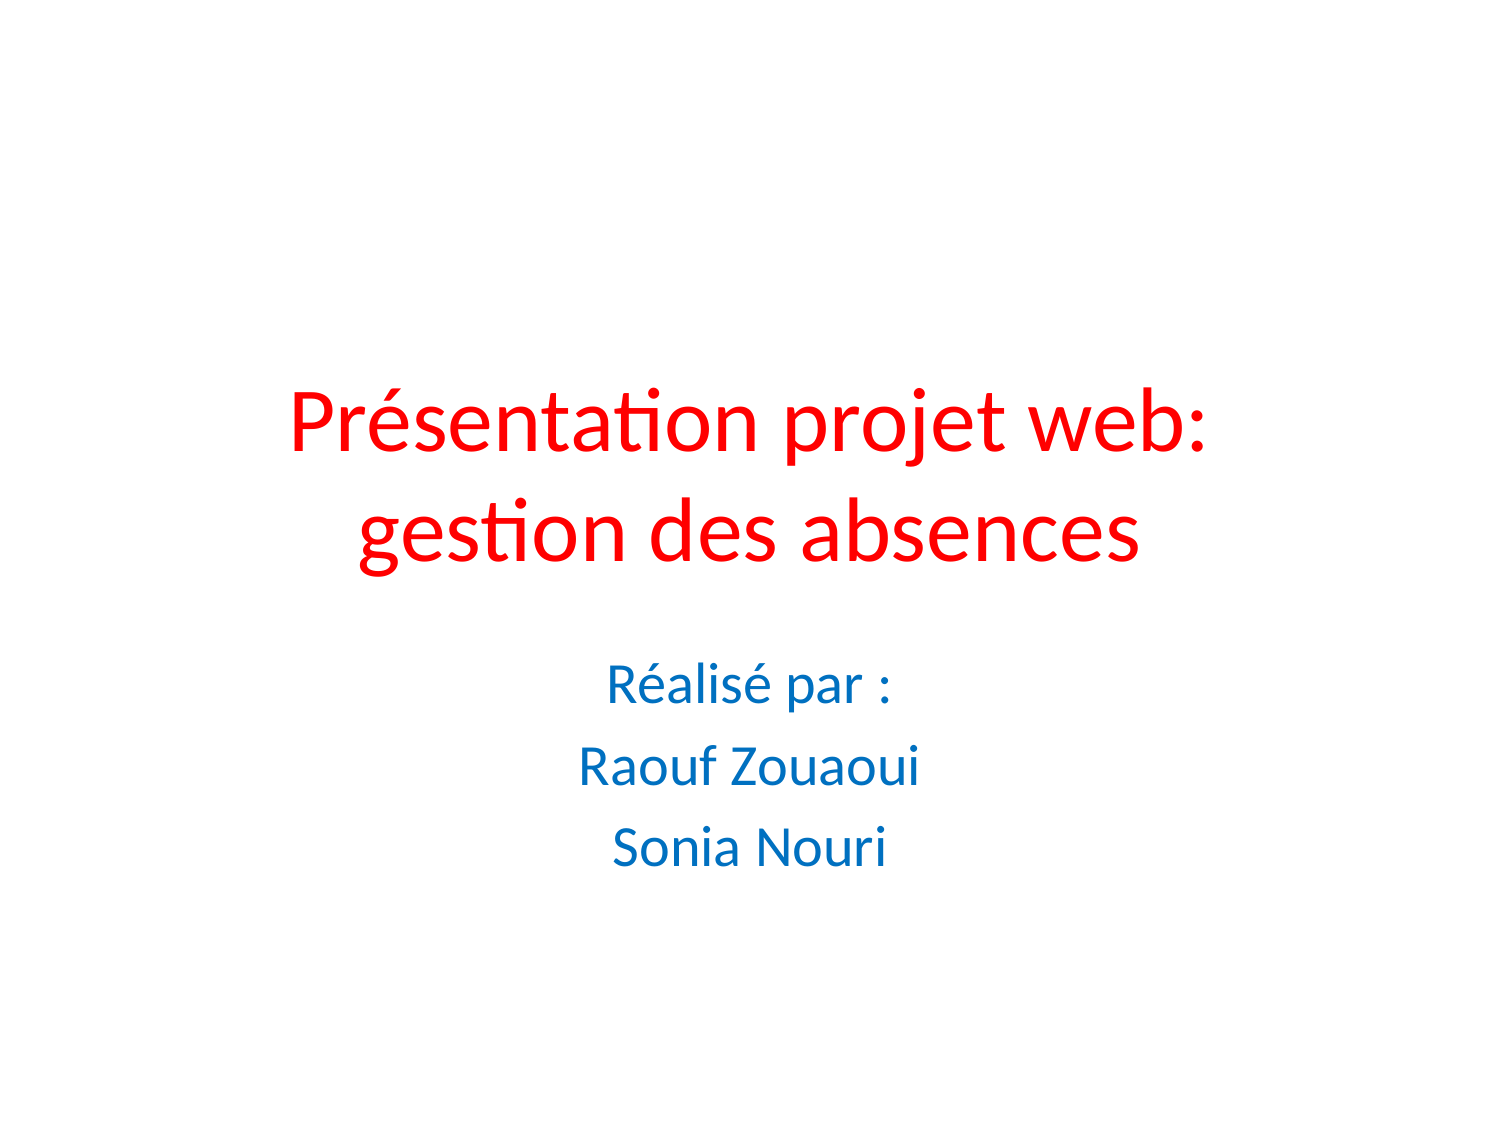

# Présentation projet web: gestion des absences
Réalisé par :
Raouf Zouaoui
Sonia Nouri